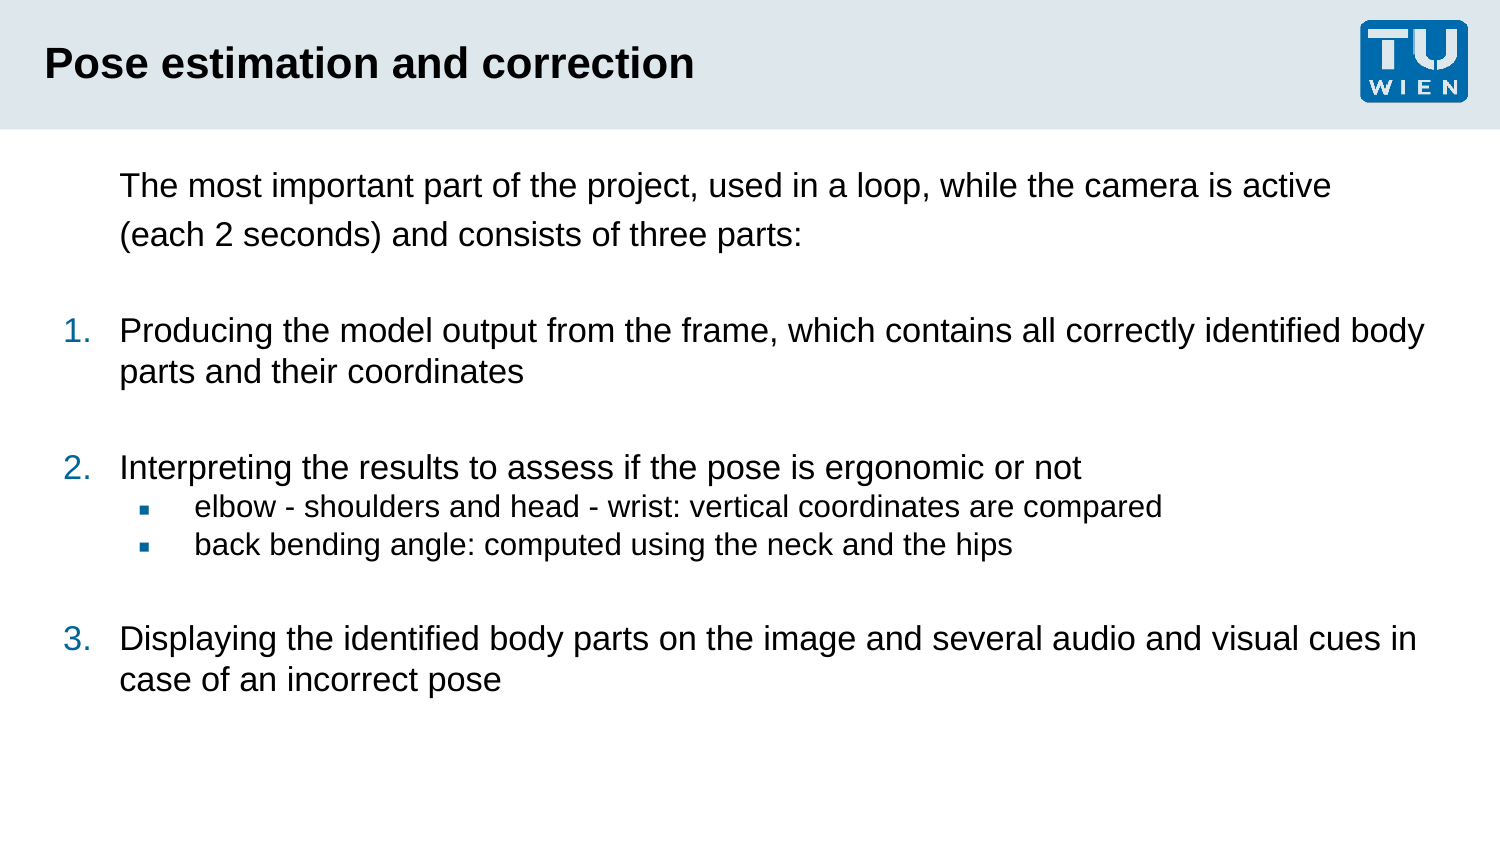

# Pose estimation and correction
The most important part of the project, used in a loop, while the camera is active
(each 2 seconds) and consists of three parts:

Producing the model output from the frame, which contains all correctly identified body parts and their coordinates

Interpreting the results to assess if the pose is ergonomic or not
elbow - shoulders and head - wrist: vertical coordinates are compared
back bending angle: computed using the neck and the hips

Displaying the identified body parts on the image and several audio and visual cues in case of an incorrect pose